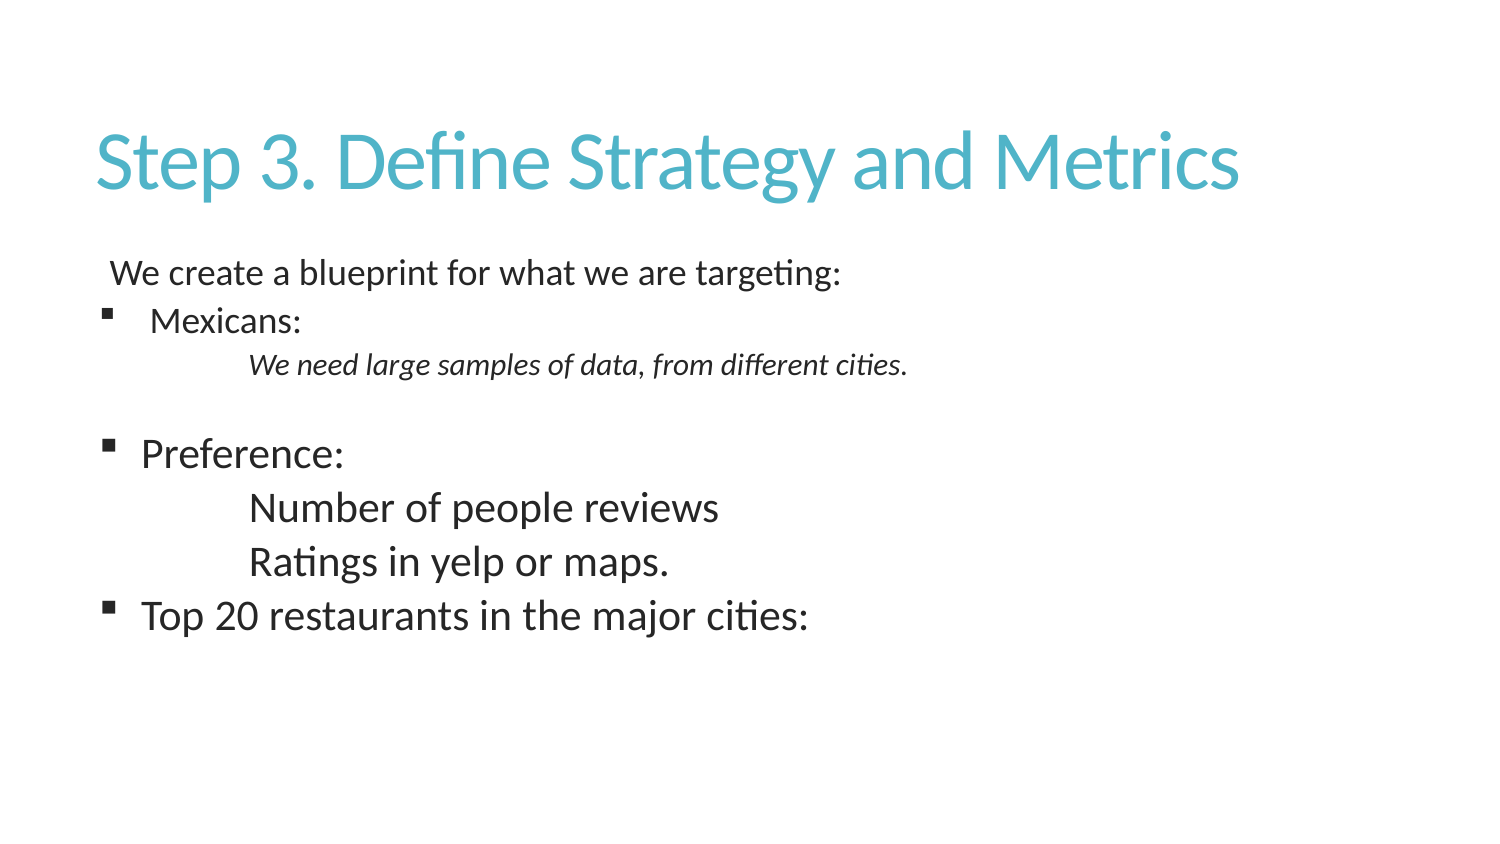

# Step 3. Define Strategy and Metrics
We create a blueprint for what we are targeting:
 Mexicans:
	We need large samples of data, from different cities.

Preference:
	Number of people reviews
	Ratings in yelp or maps.
Top 20 restaurants in the major cities: